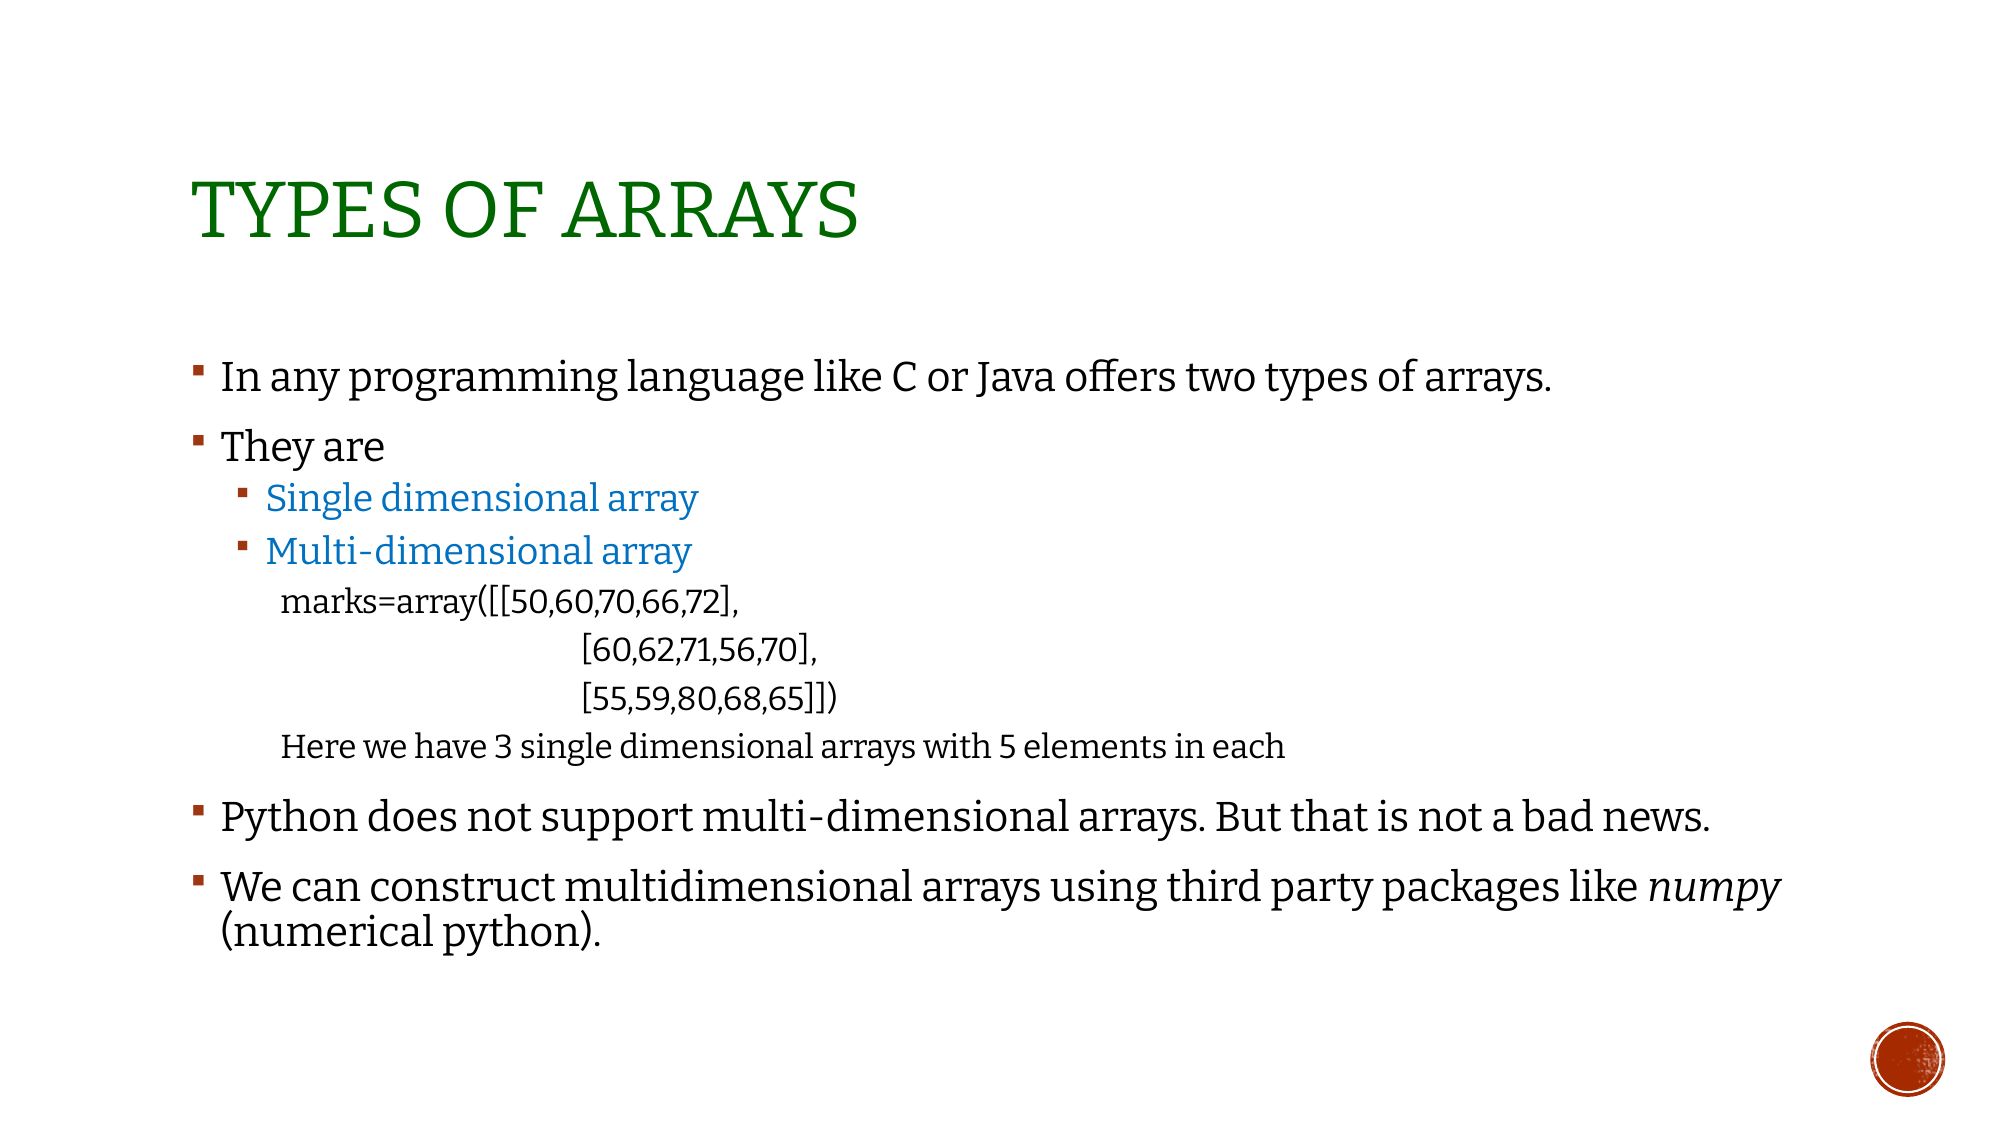

# Types of arrays
In any programming language like C or Java offers two types of arrays.
They are
Single dimensional array
Multi-dimensional array
marks=array([[50,60,70,66,72],
		[60,62,71,56,70],
		[55,59,80,68,65]])
Here we have 3 single dimensional arrays with 5 elements in each
Python does not support multi-dimensional arrays. But that is not a bad news.
We can construct multidimensional arrays using third party packages like numpy (numerical python).